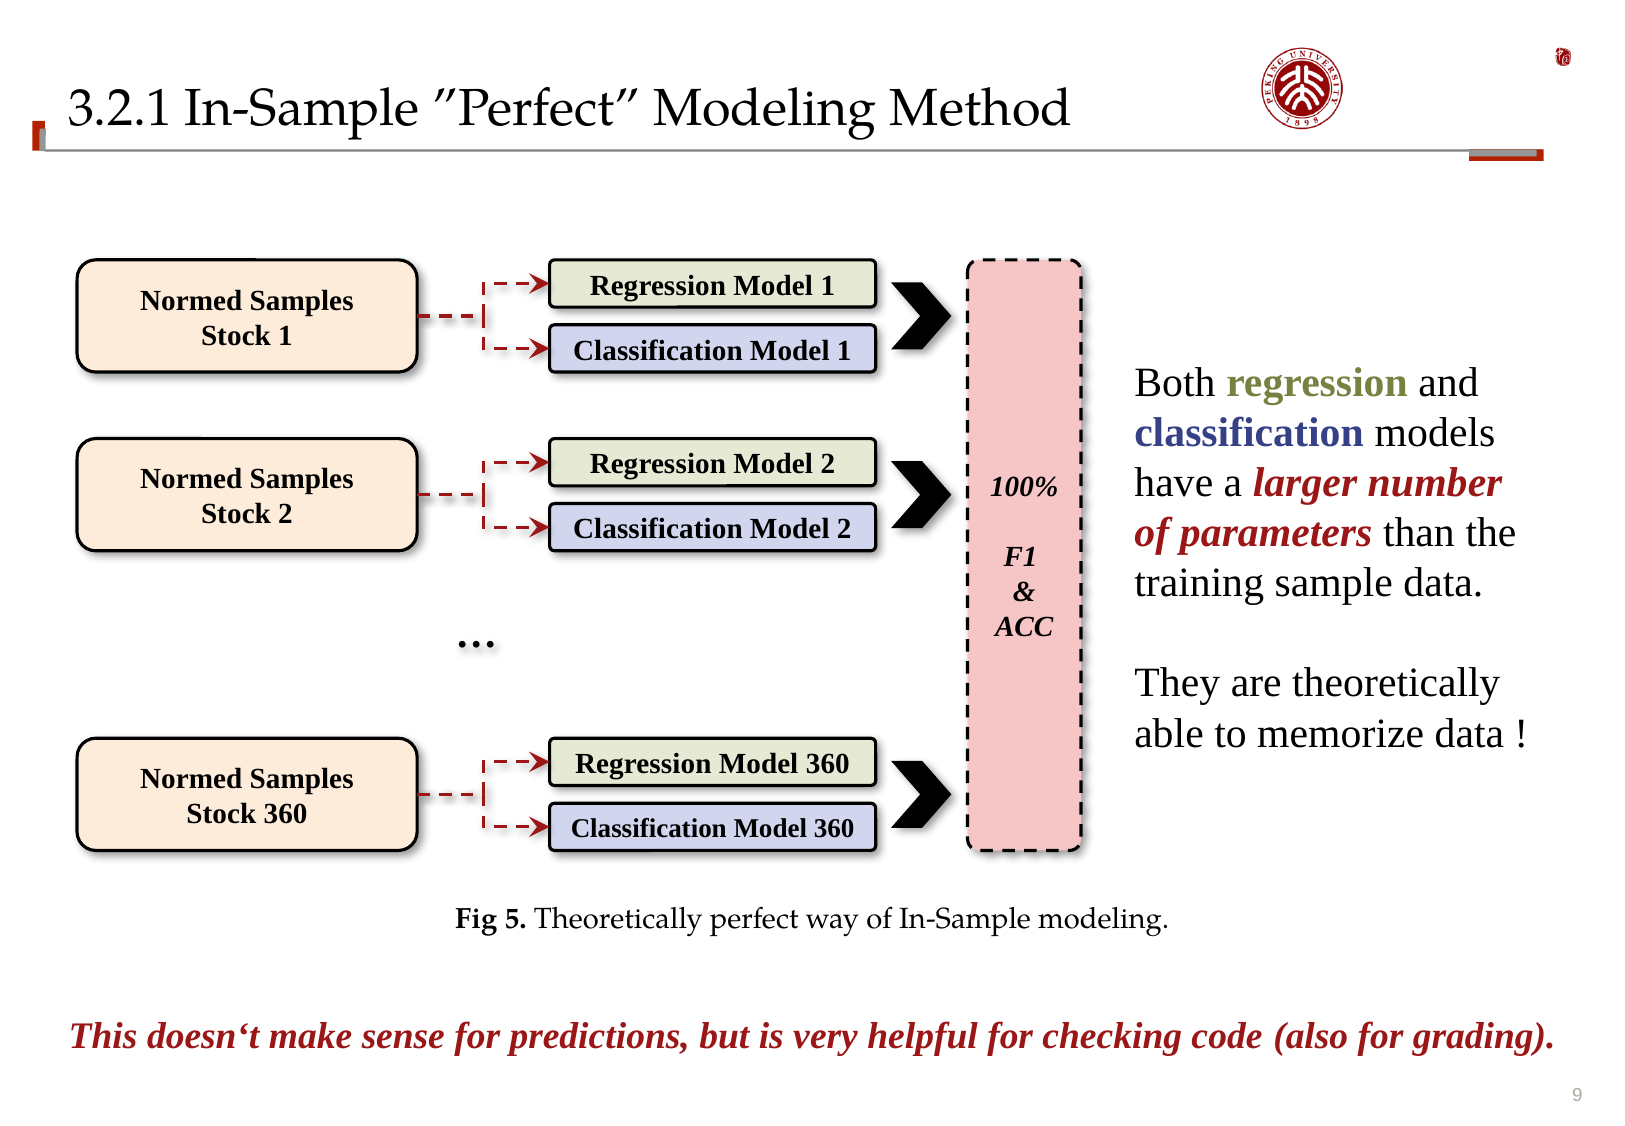

# 3.2.1 In-Sample ”Perfect” Modeling Method
Normed Samples
Stock 1
Regression Model 1
100%

F1
& ACC
Both regression and classification models have a larger number of parameters than the training sample data.

They are theoretically able to memorize data !

Classification Model 1
Normed Samples
Stock 2
Regression Model 2

Classification Model 2
···
Normed Samples
Stock 360
Regression Model 360

Classification Model 360
Fig 5. Theoretically perfect way of In-Sample modeling.
This doesn‘t make sense for predictions, but is very helpful for checking code (also for grading).